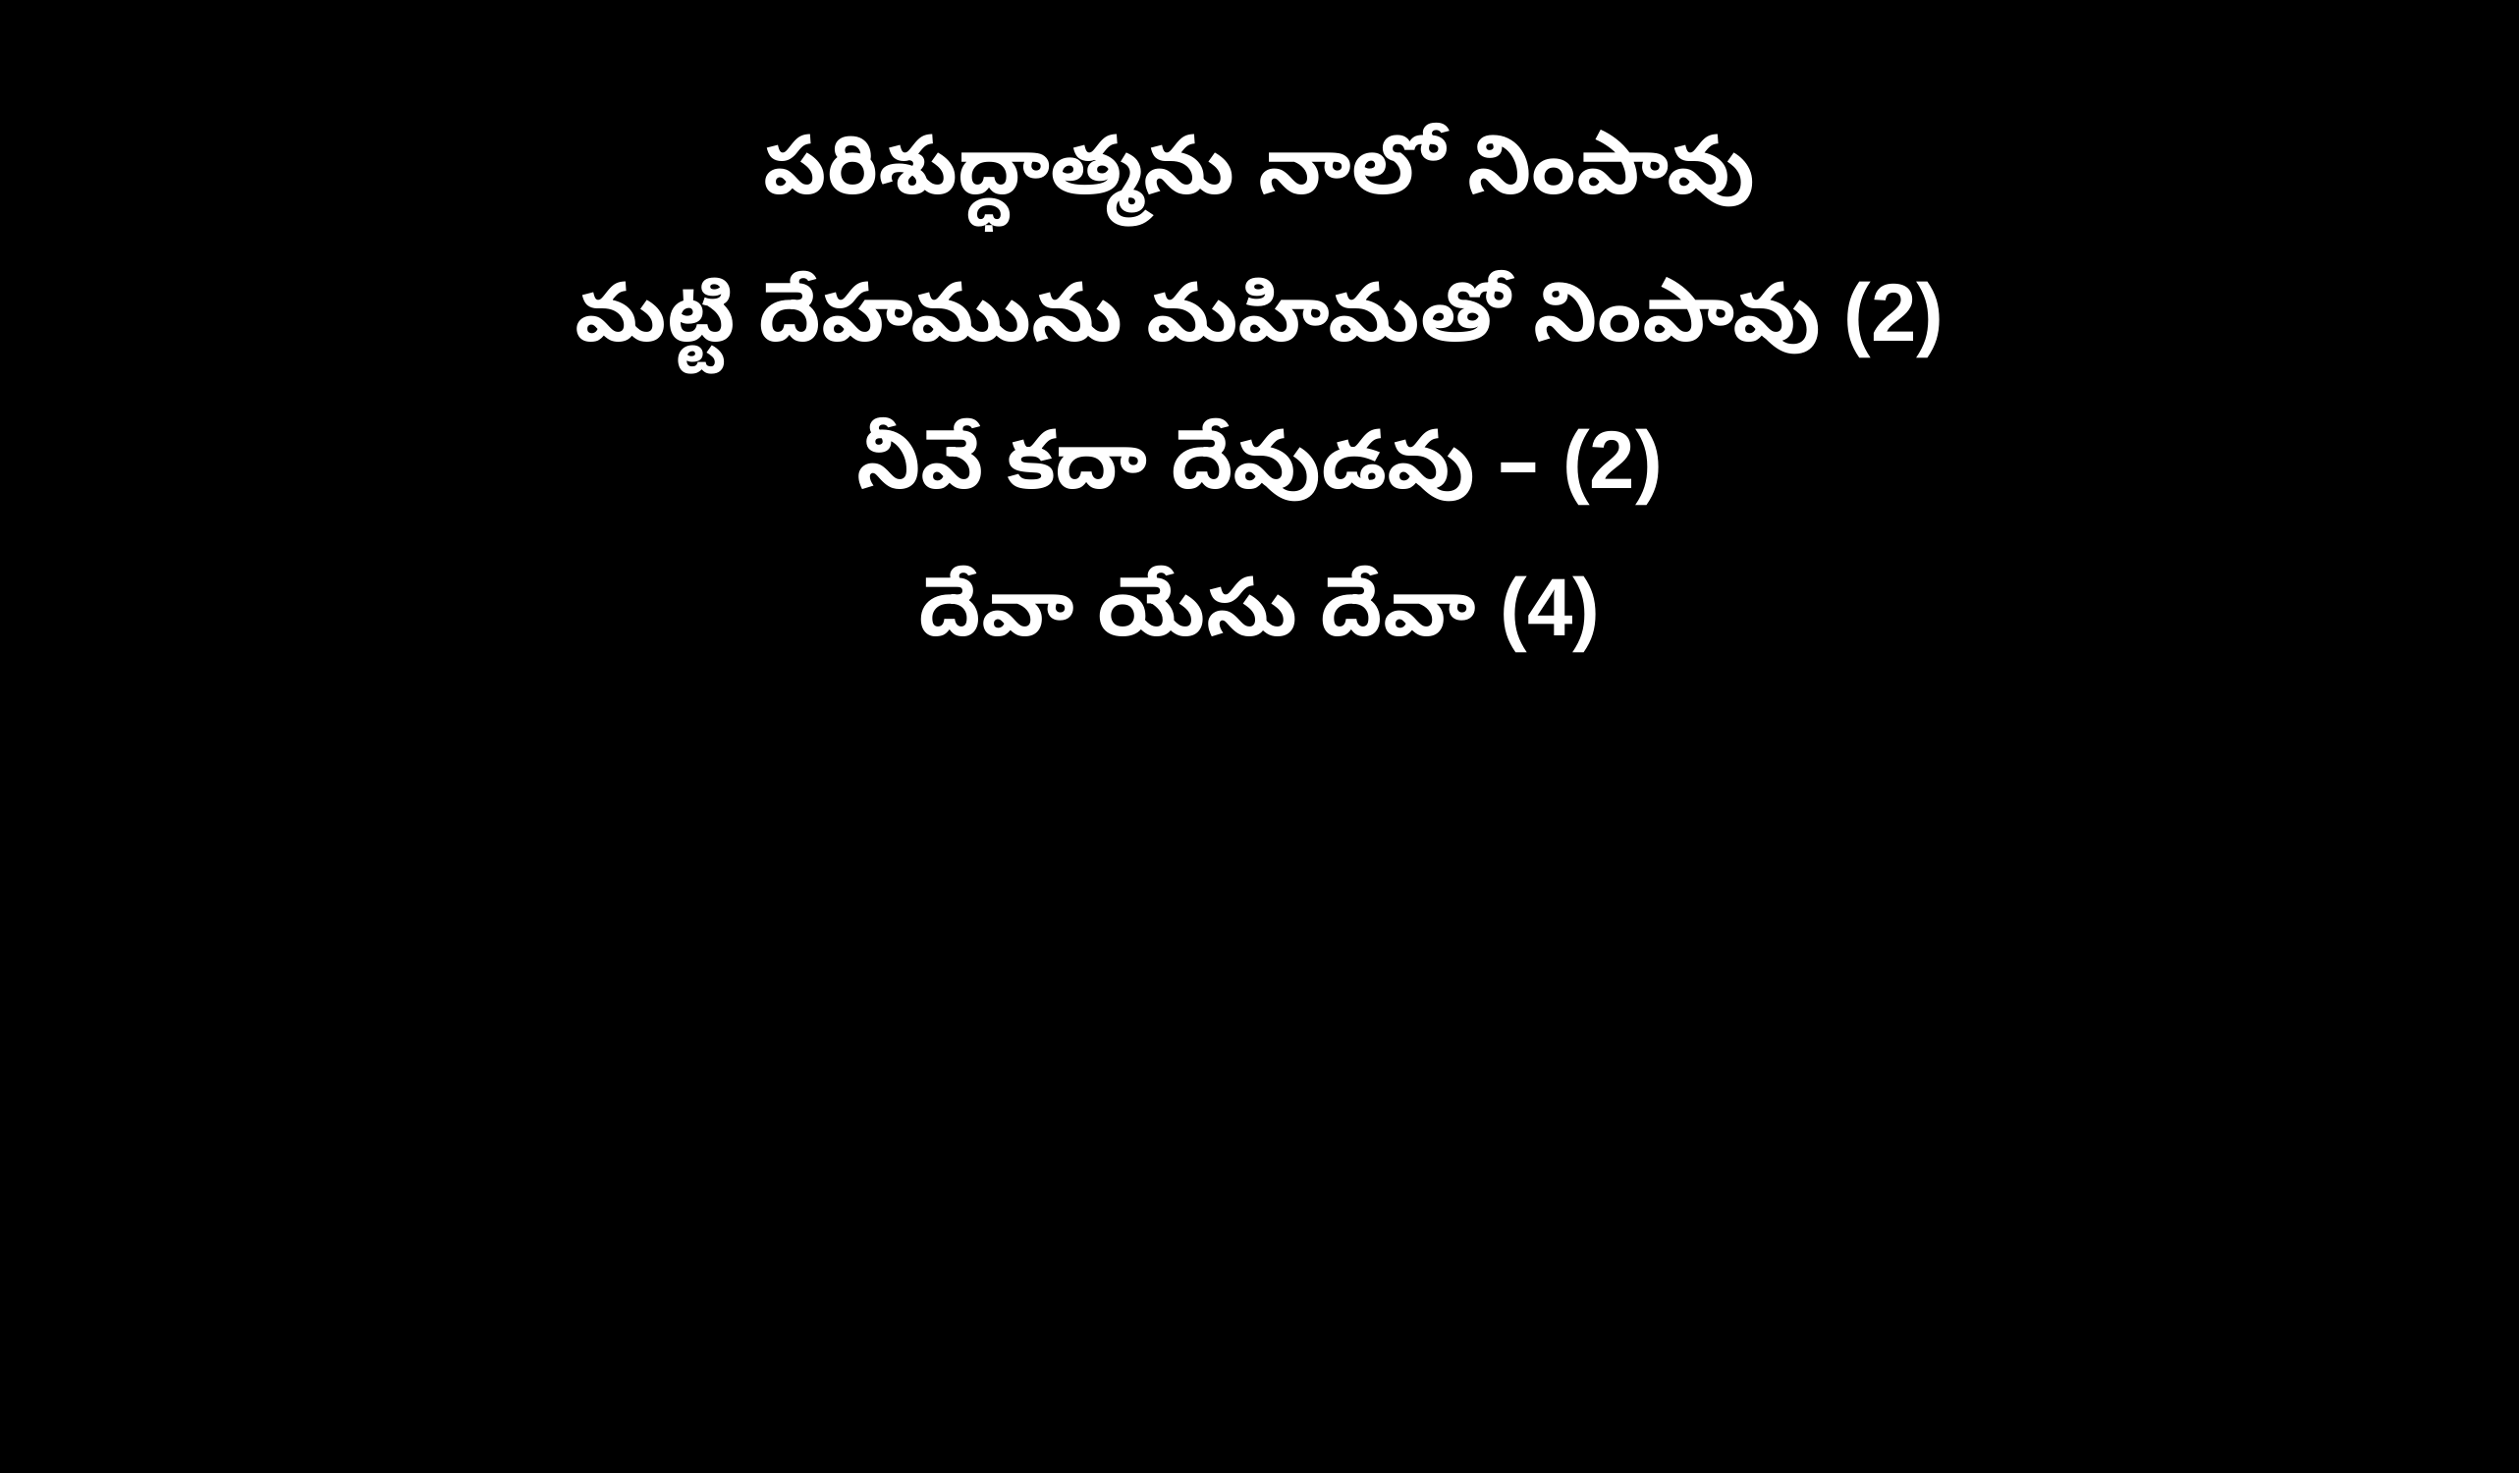

పరిశుద్ధాత్మను నాలో నింపావు
మట్టి దేహమును మహిమతో నింపావు (2)
నీవే కదా దేవుడవు – (2)
దేవా యేసు దేవా (4)